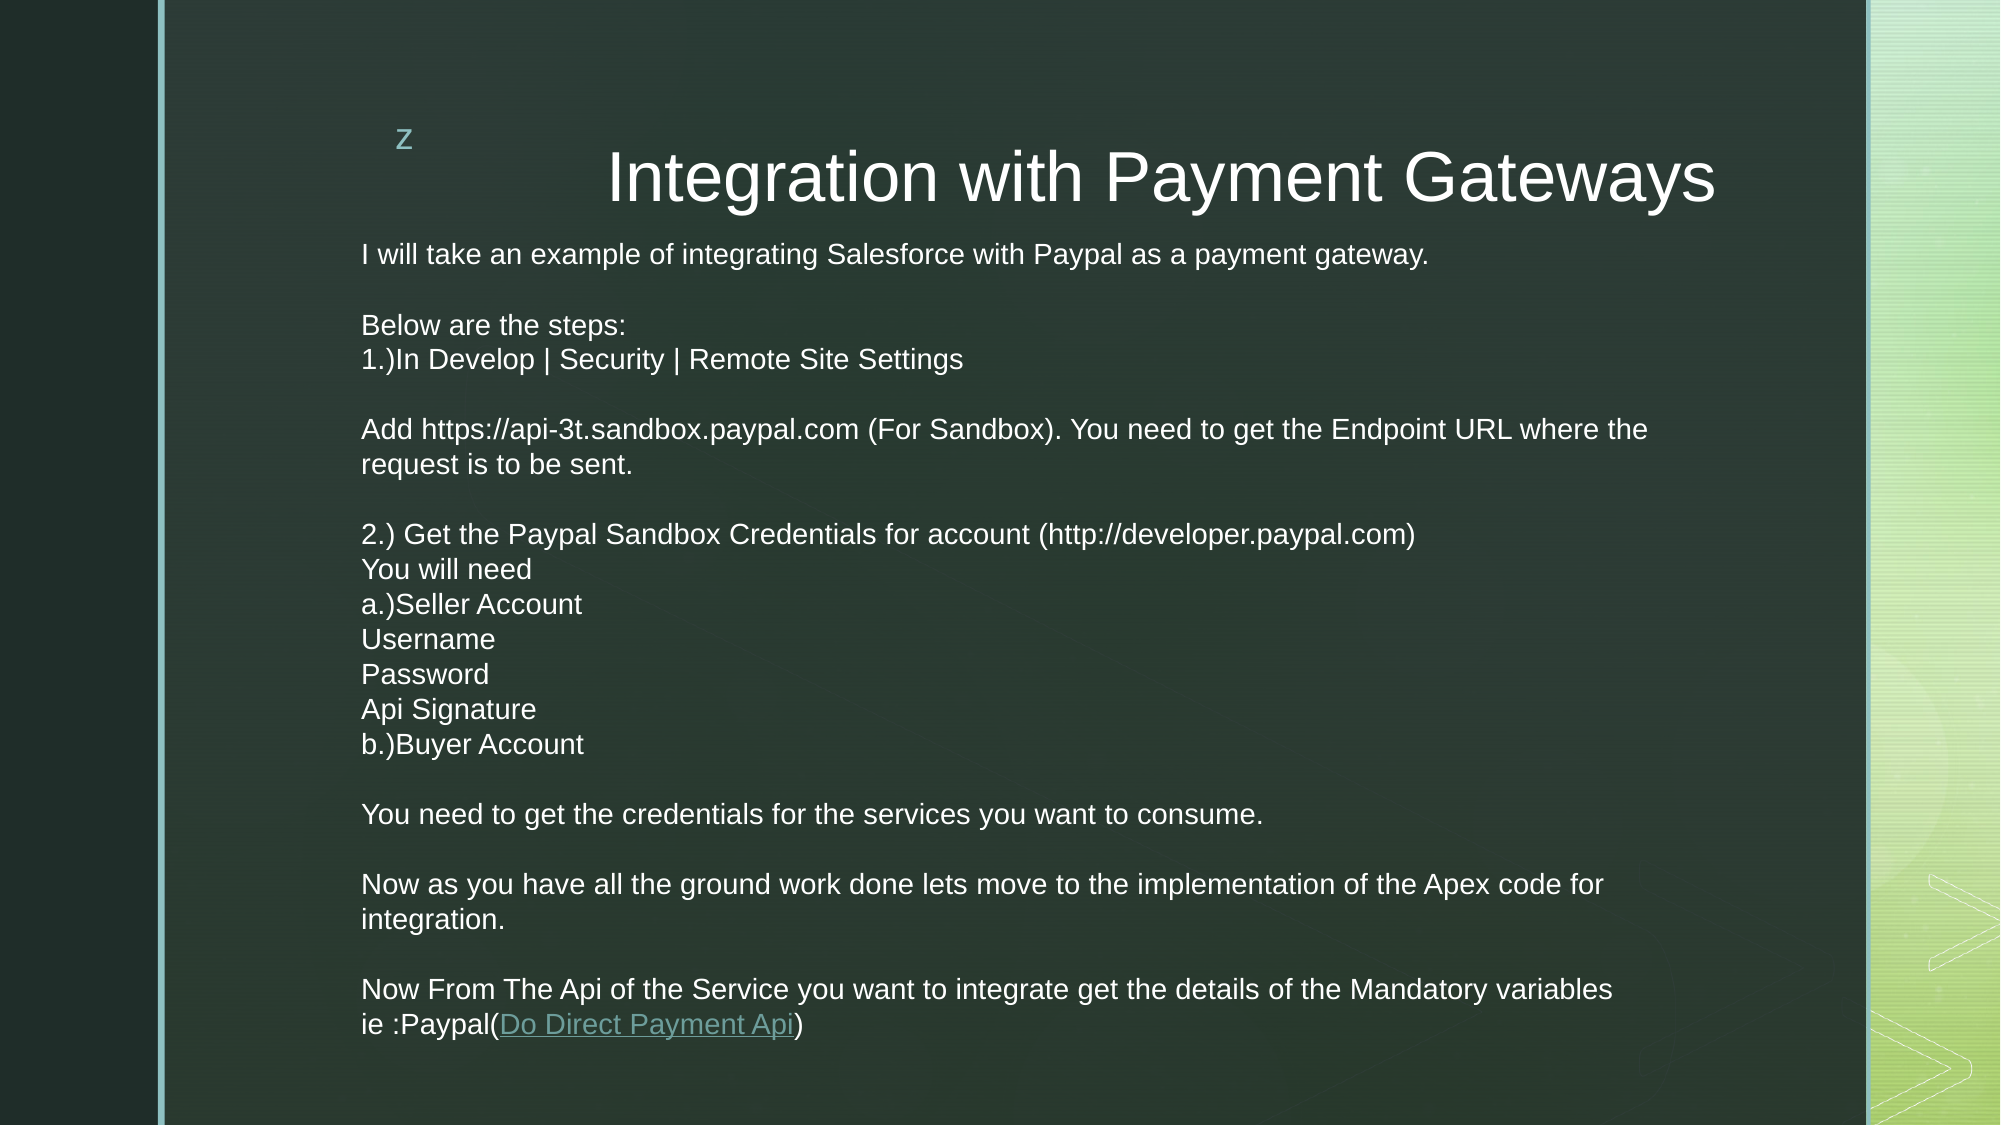

# Integration with Payment Gateways
I will take an example of integrating Salesforce with Paypal as a payment gateway.

Below are the steps:
1.)In Develop | Security | Remote Site Settings
Add https://api-3t.sandbox.paypal.com (For Sandbox). You need to get the Endpoint URL where the request is to be sent.
2.) Get the Paypal Sandbox Credentials for account (http://developer.paypal.com)
You will need
a.)Seller Account
Username
Password
Api Signature
b.)Buyer Account
You need to get the credentials for the services you want to consume.
Now as you have all the ground work done lets move to the implementation of the Apex code for integration.
Now From The Api of the Service you want to integrate get the details of the Mandatory variables ie :Paypal(Do Direct Payment Api)